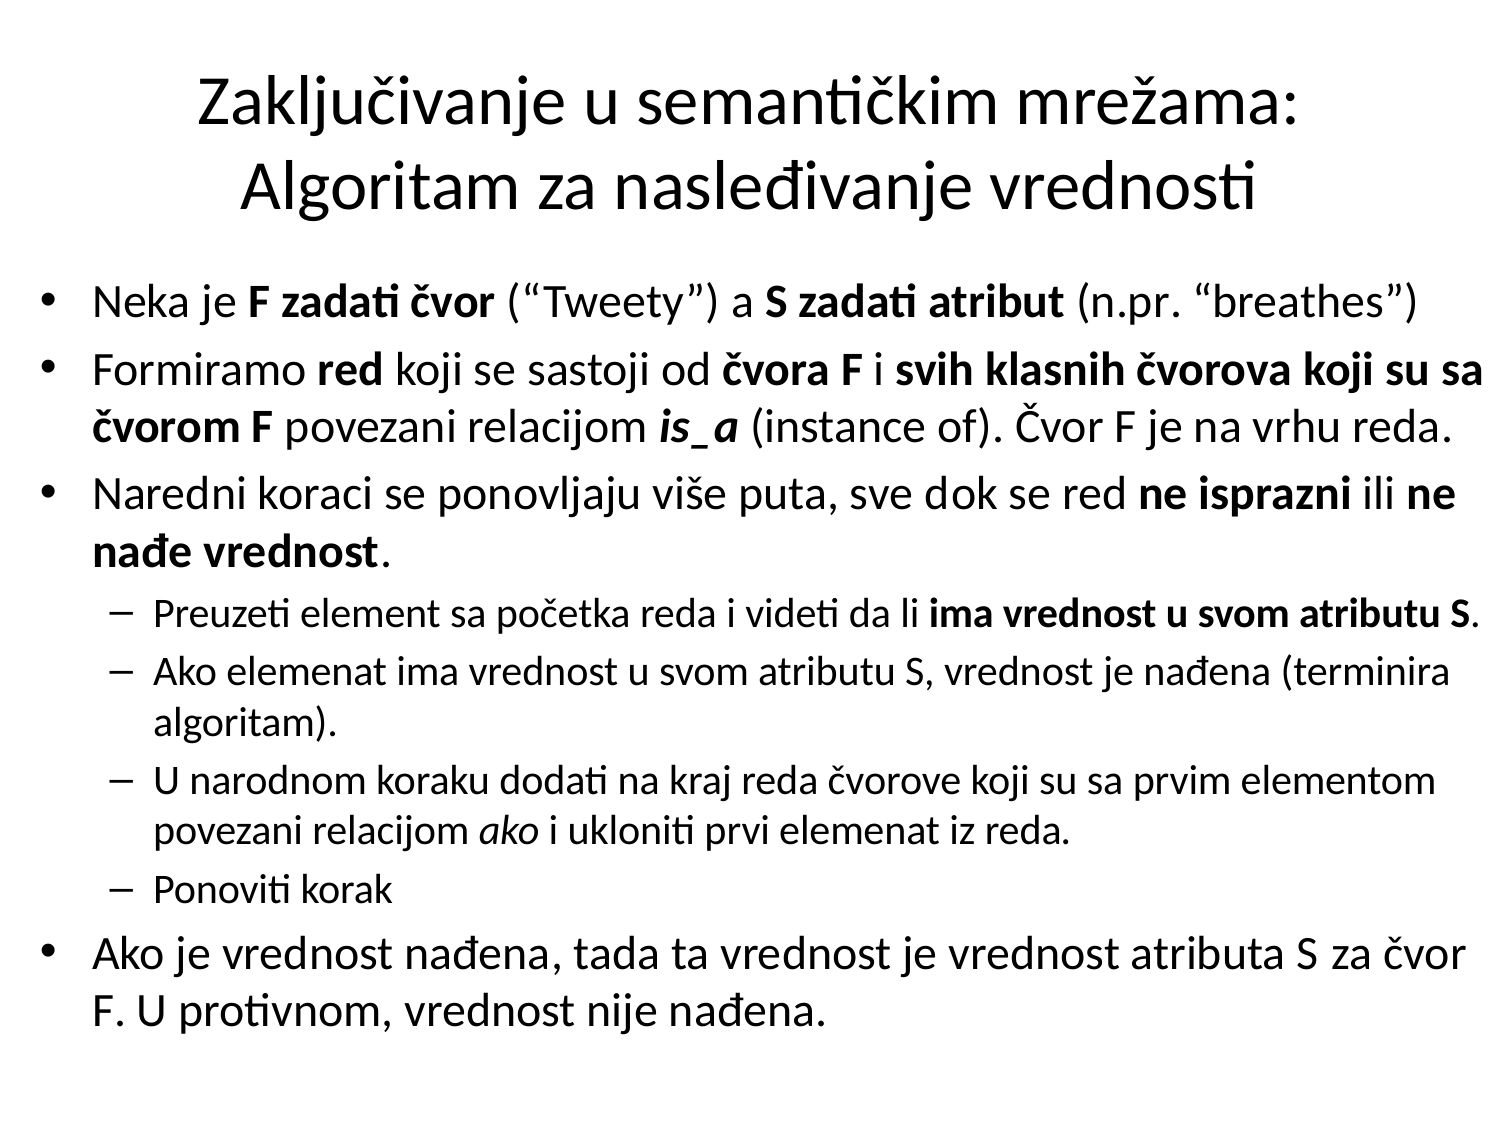

# Zaključivanje u semantičkim mrežama: Algoritam za nasleđivanje vrednosti
Neka je F zadati čvor (“Tweety”) a S zadati atribut (n.pr. “breathes”)
Formiramo red koji se sastoji od čvora F i svih klasnih čvorova koji su sa čvorom F povezani relacijom is_a (instance of). Čvor F je na vrhu reda.
Naredni koraci se ponovljaju više puta, sve dok se red ne isprazni ili ne nađe vrednost.
Preuzeti element sa početka reda i videti da li ima vrednost u svom atributu S.
Ako elemenat ima vrednost u svom atributu S, vrednost je nađena (terminira algoritam).
U narodnom koraku dodati na kraj reda čvorove koji su sa prvim elementom povezani relacijom ako i ukloniti prvi elemenat iz reda.
Ponoviti korak
Ako je vrednost nađena, tada ta vrednost je vrednost atributa S za čvor F. U protivnom, vrednost nije nađena.